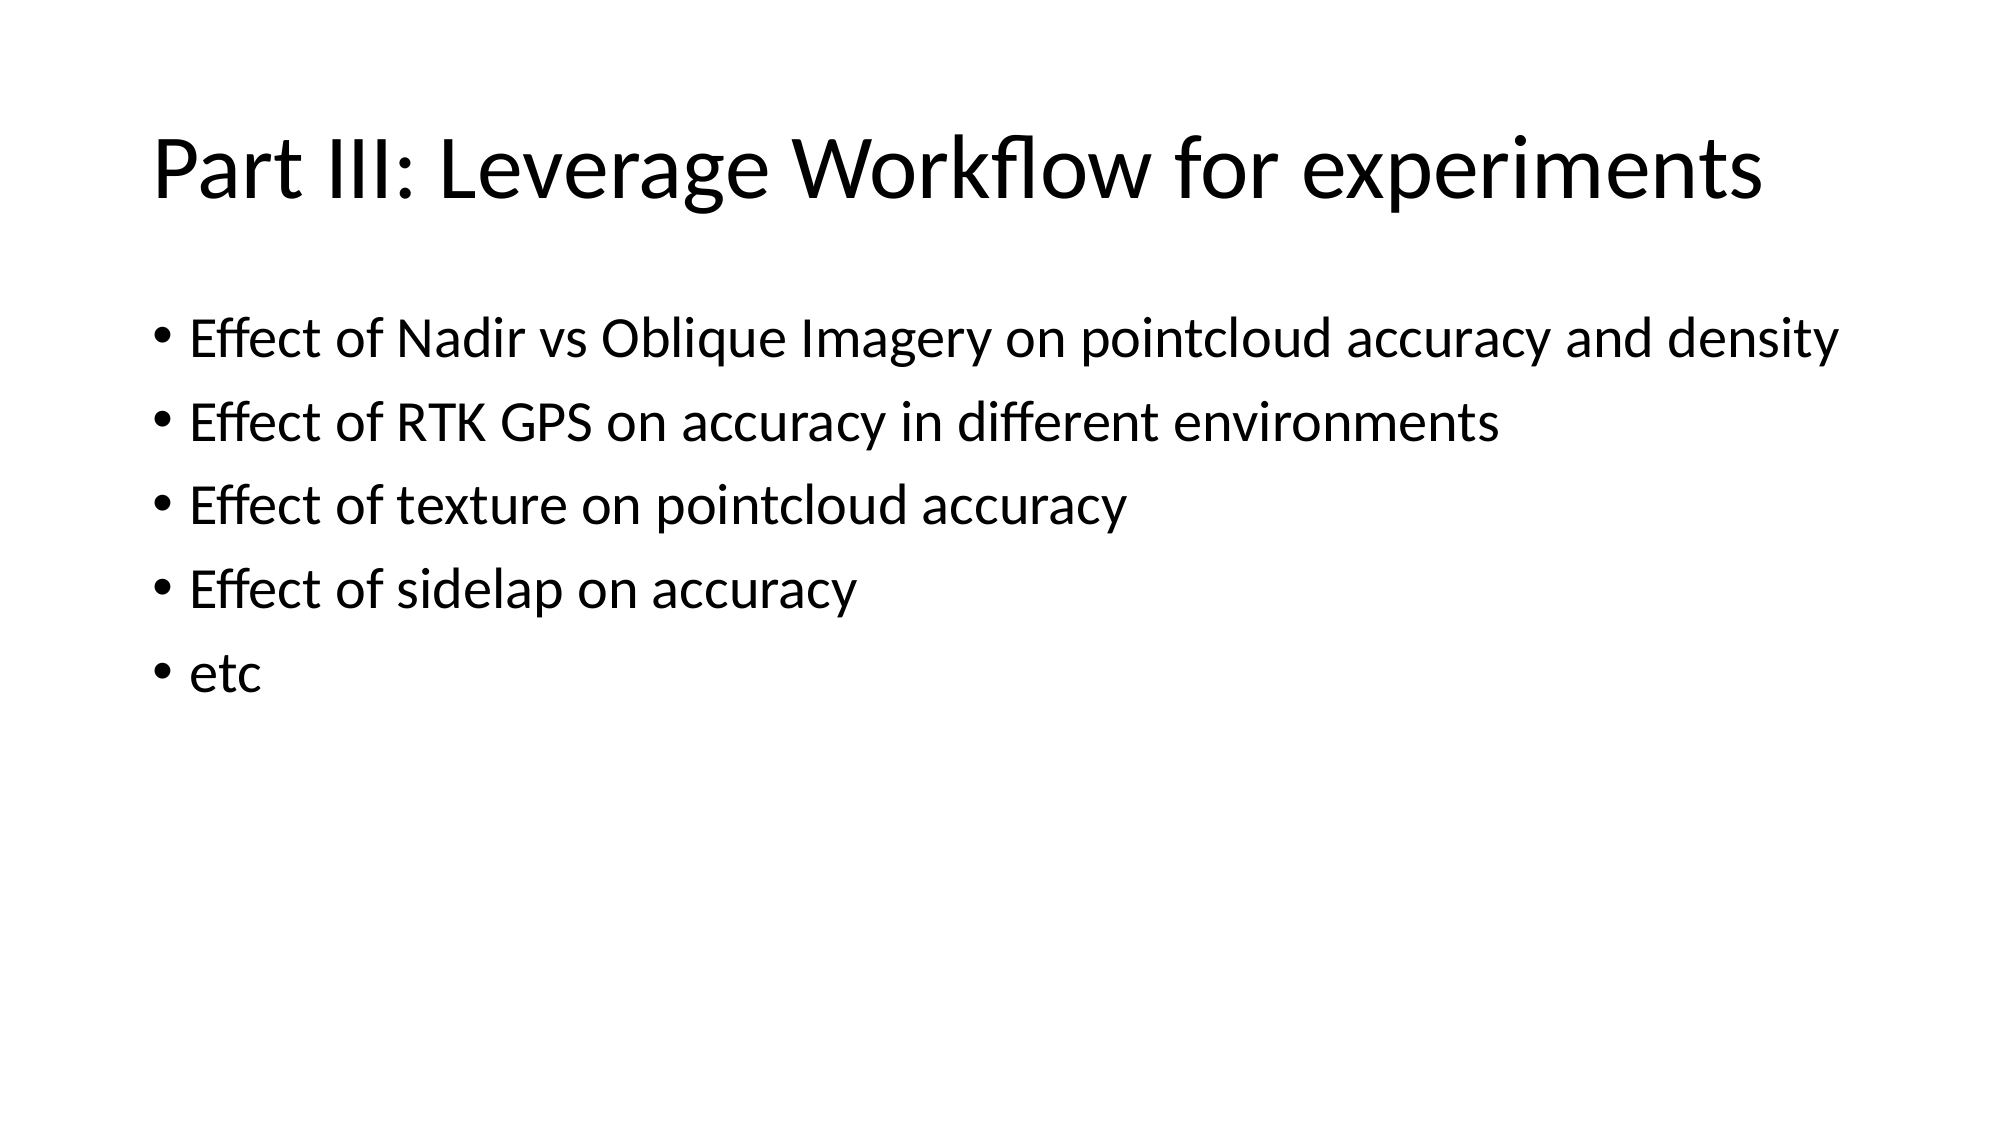

# Part III: Leverage Workflow for experiments
Effect of Nadir vs Oblique Imagery on pointcloud accuracy and density
Effect of RTK GPS on accuracy in different environments
Effect of texture on pointcloud accuracy
Effect of sidelap on accuracy
etc